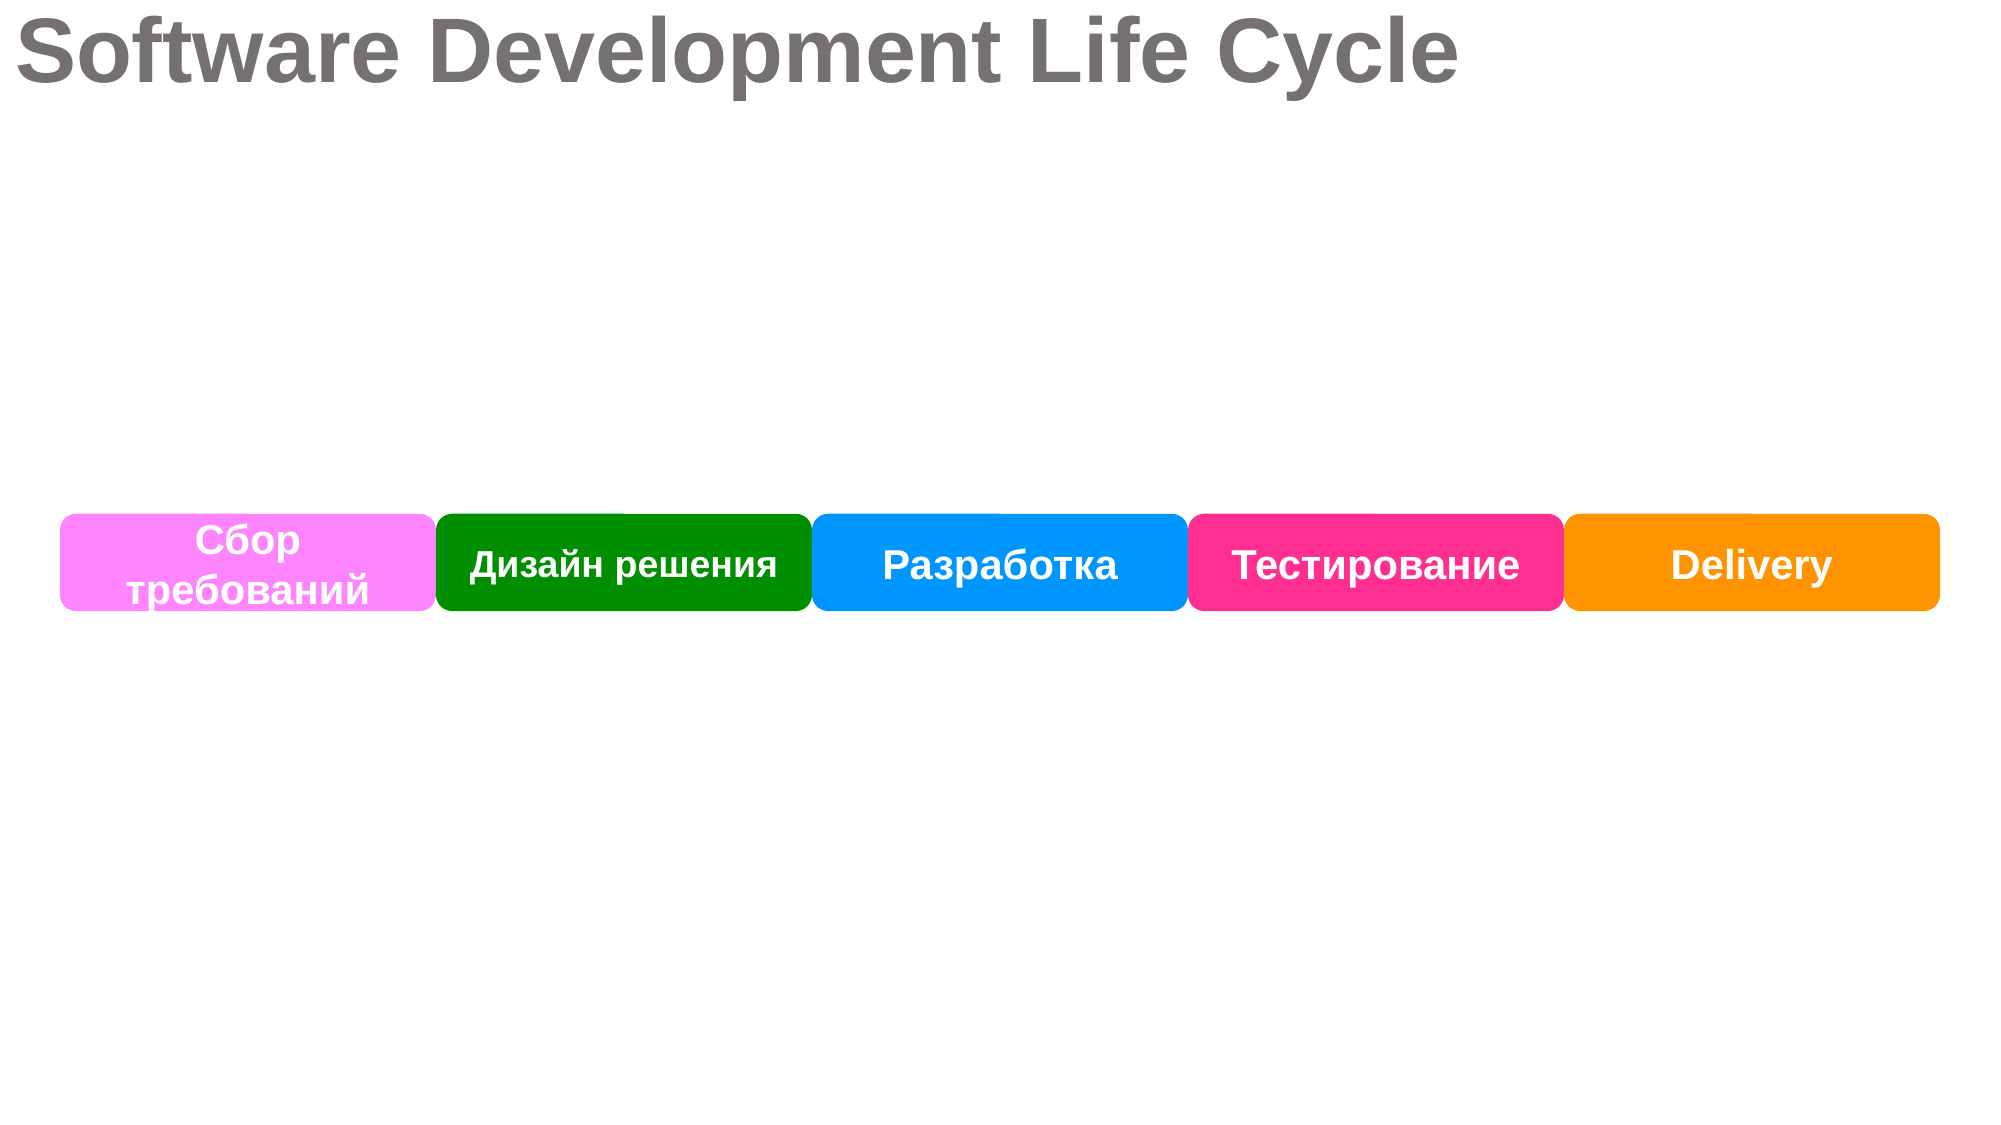

Software Development Life Cycle
Delivery
Тестирование
Разработка
Дизайн решения
Сбор требований